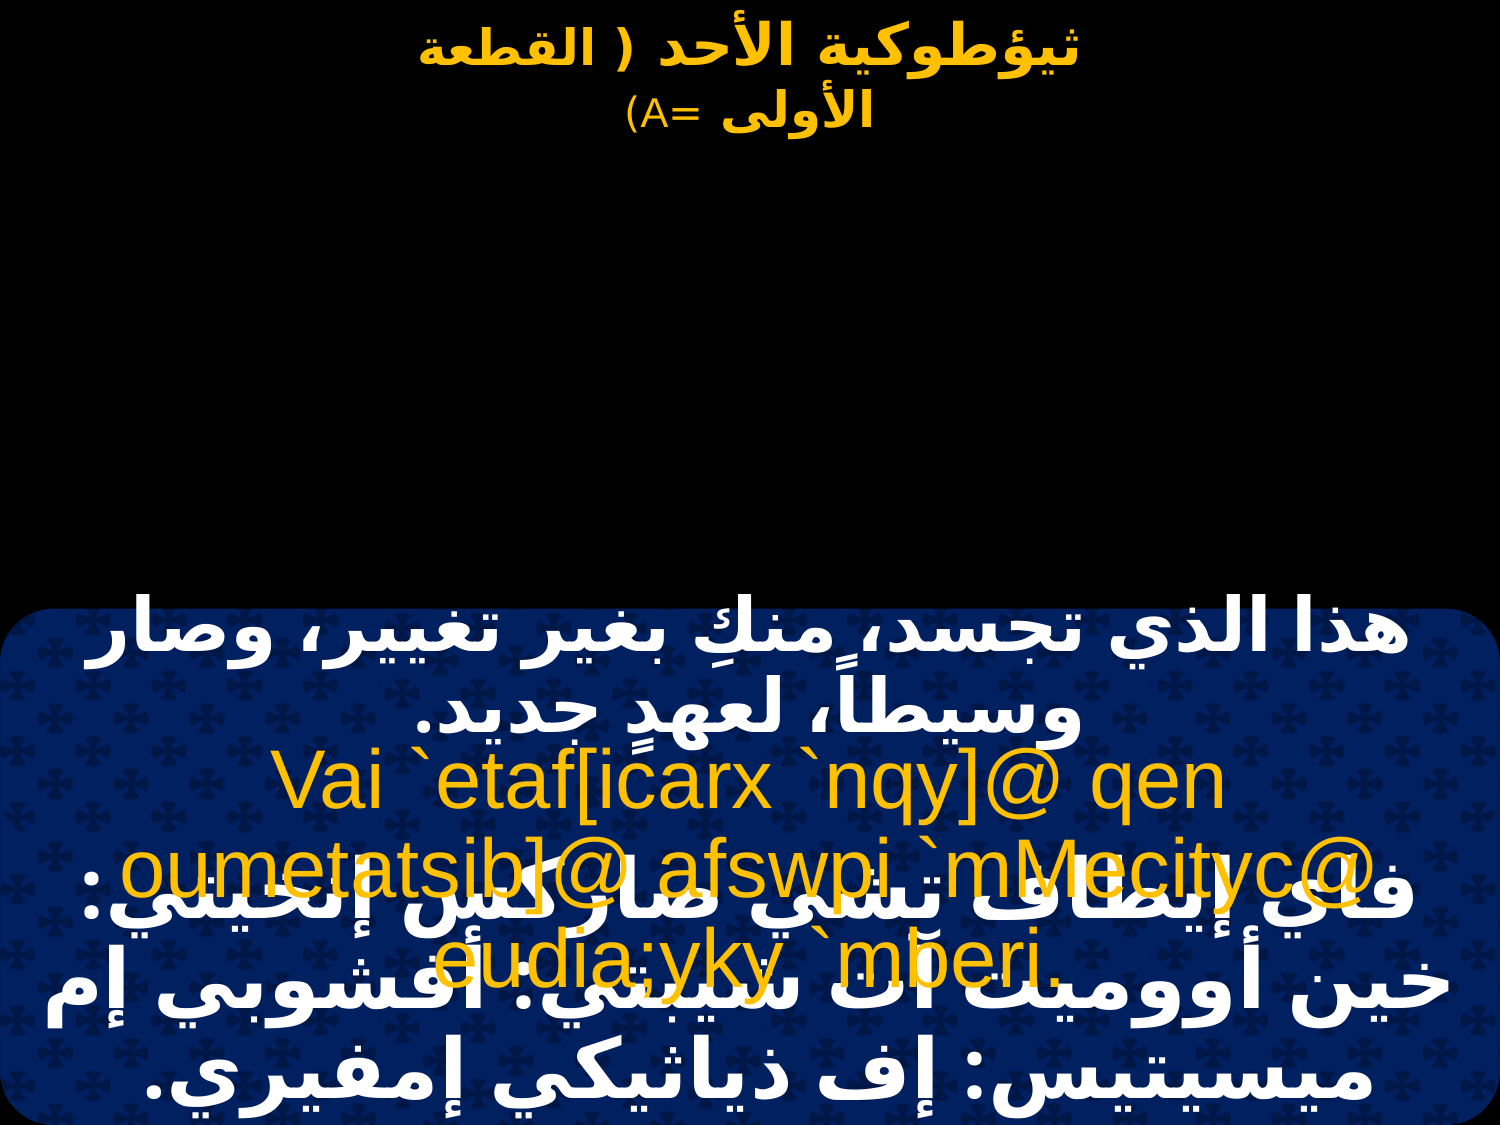

هذا الذي تجسد، منكِ بغير تغيير، وصار وسيطاً، لعهدٍ جديد.
Vai `etaf[icarx `nqy]@ qen oumetatsib]@ afswpi `mMecityc@ eudia;yky `mberi.
فاي إيطاف تشي صاركس إنخيتي: خين أووميت آت شيبتي: أفشوبي إم ميسيتيس: إف ذياثيكي إمفيري.